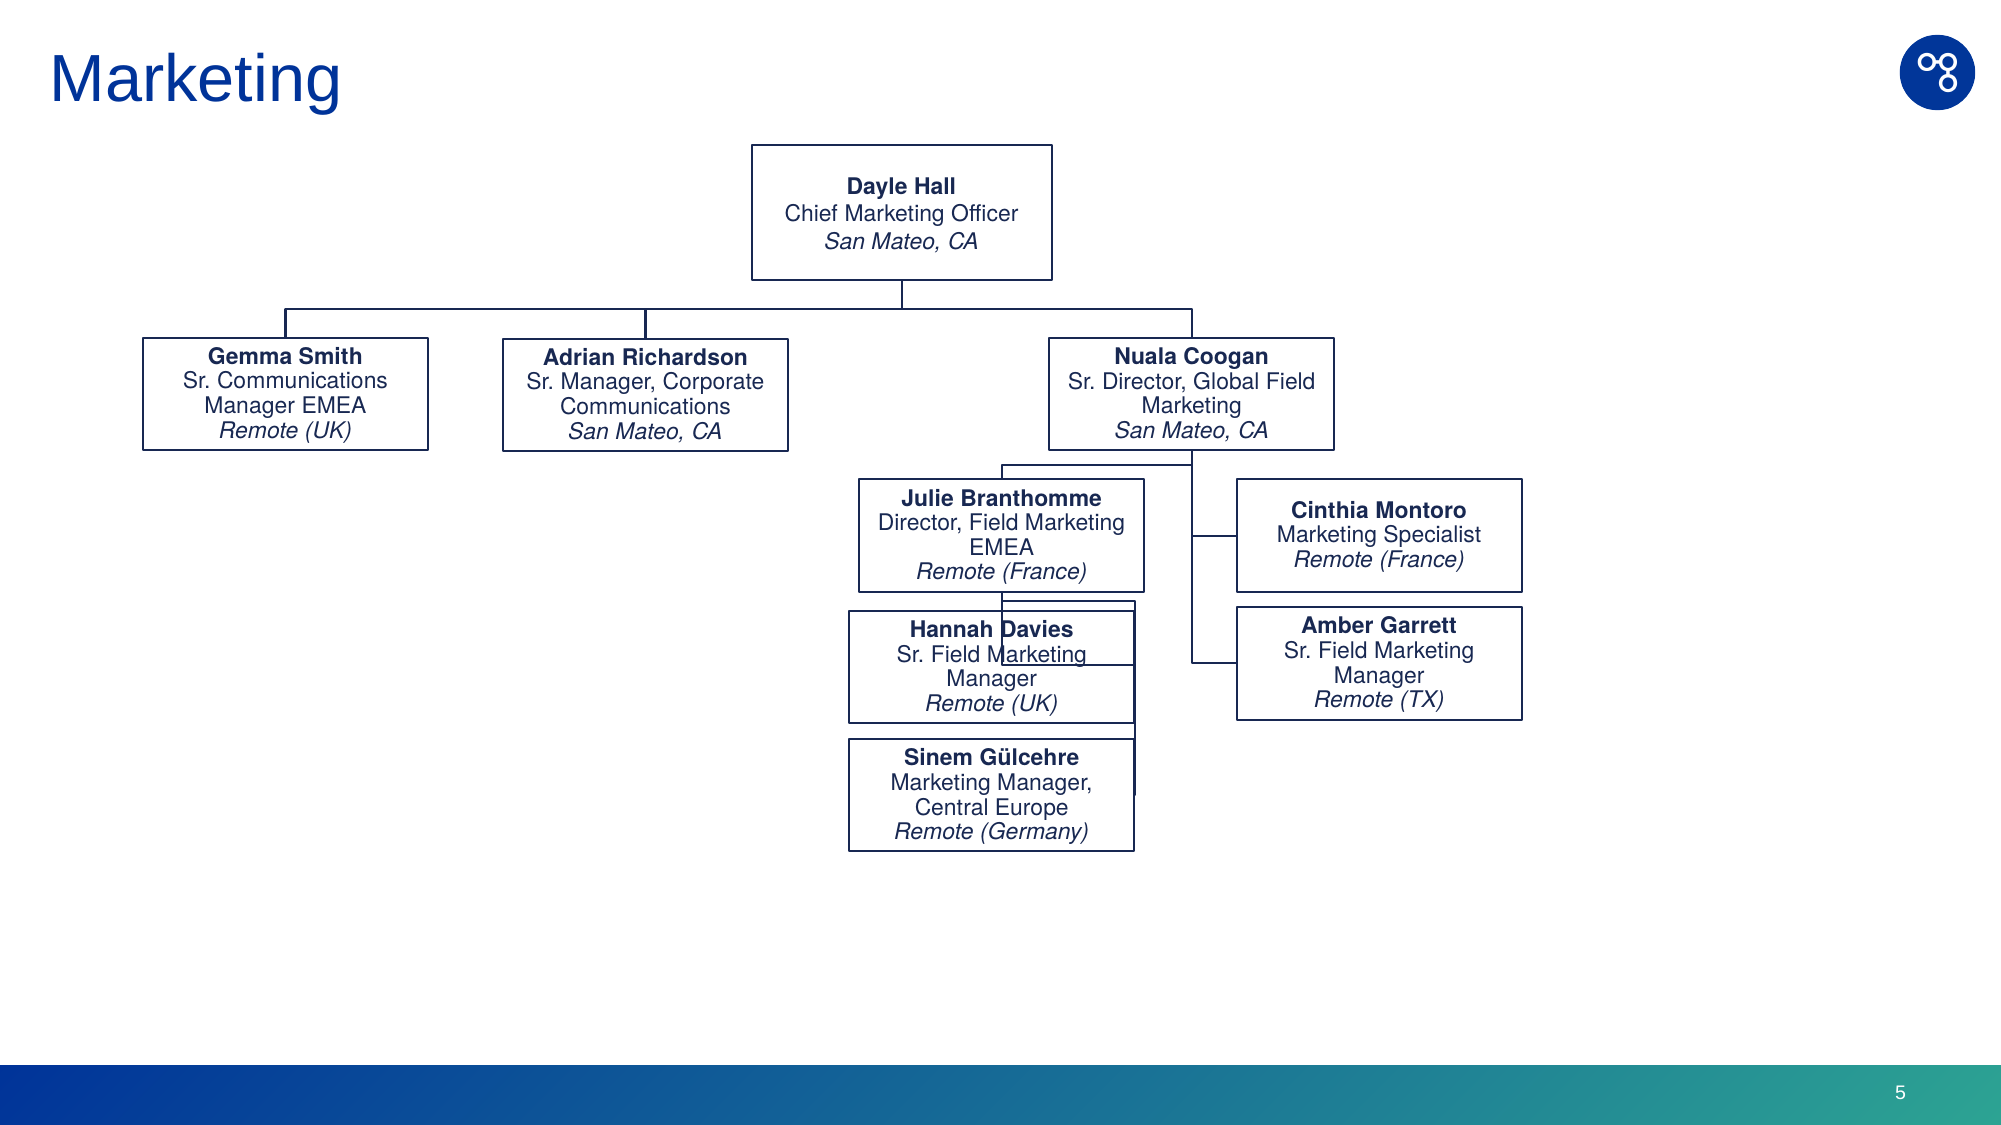

# Marketing
Dayle Hall
Chief Marketing Officer San Mateo, CA
Gemma Smith
Sr. Communications Manager EMEA
Remote (UK)
Nuala Coogan
Sr. Director, Global Field Marketing
San Mateo, CA
Adrian Richardson
Sr. Manager, Corporate Communications
San Mateo, CA
Julie Branthomme
Director, Field Marketing EMEA
Remote (France)
Cinthia Montoro
Marketing Specialist
Remote (France)
Amber Garrett
Sr. Field Marketing Manager
Remote (TX)
Hannah Davies
Sr. Field Marketing Manager
Remote (UK)
Sinem Gülcehre
Marketing Manager, Central Europe
Remote (Germany)

5